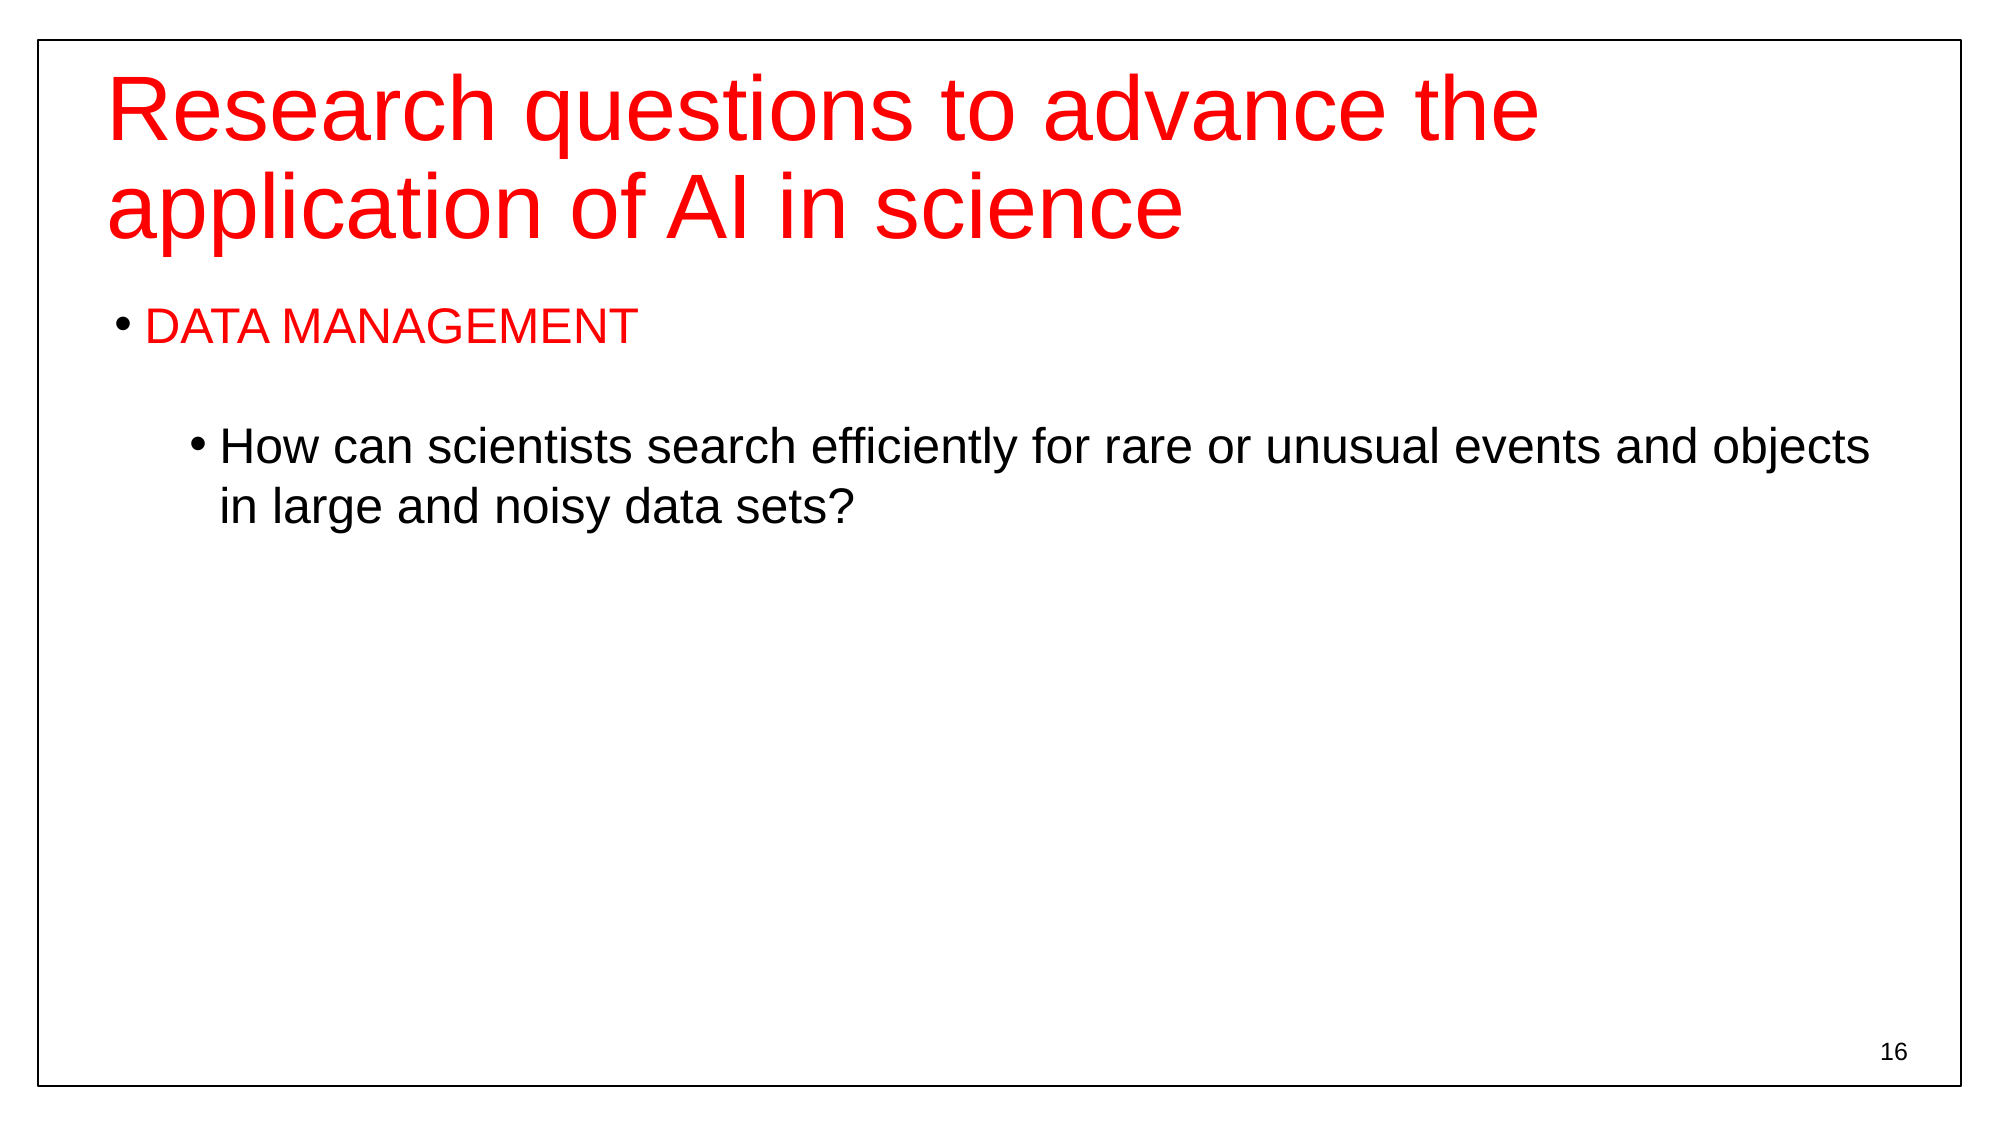

# Research questions to advance the application of AI in science
DATA MANAGEMENT

How can scientists search efficiently for rare or unusual events and objects in large and noisy data sets?
16